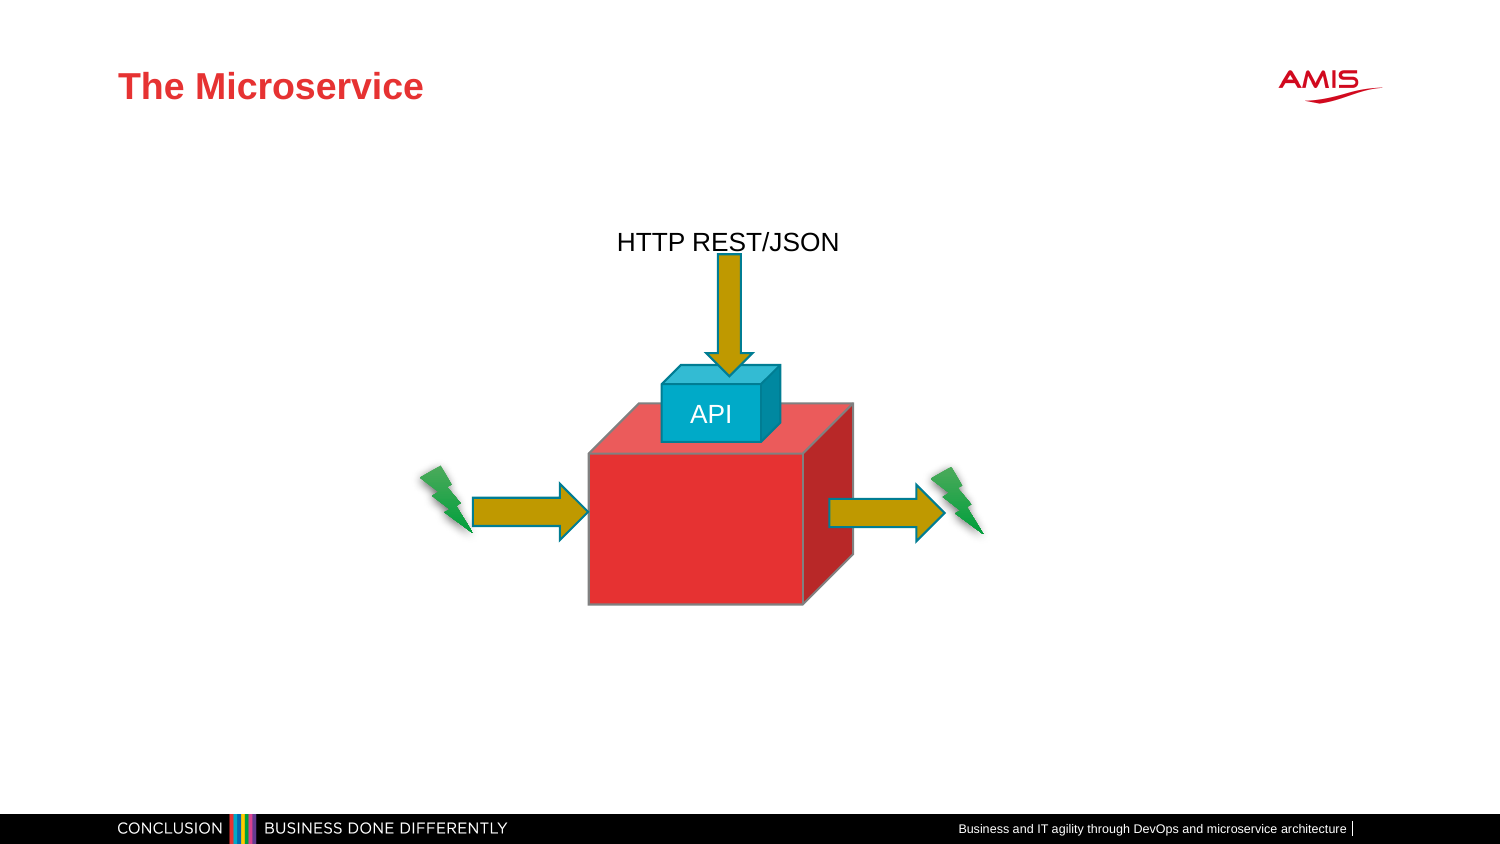

# The Microservice

HTTP REST/JSON

API

Business and IT agility through DevOps and microservice architecture